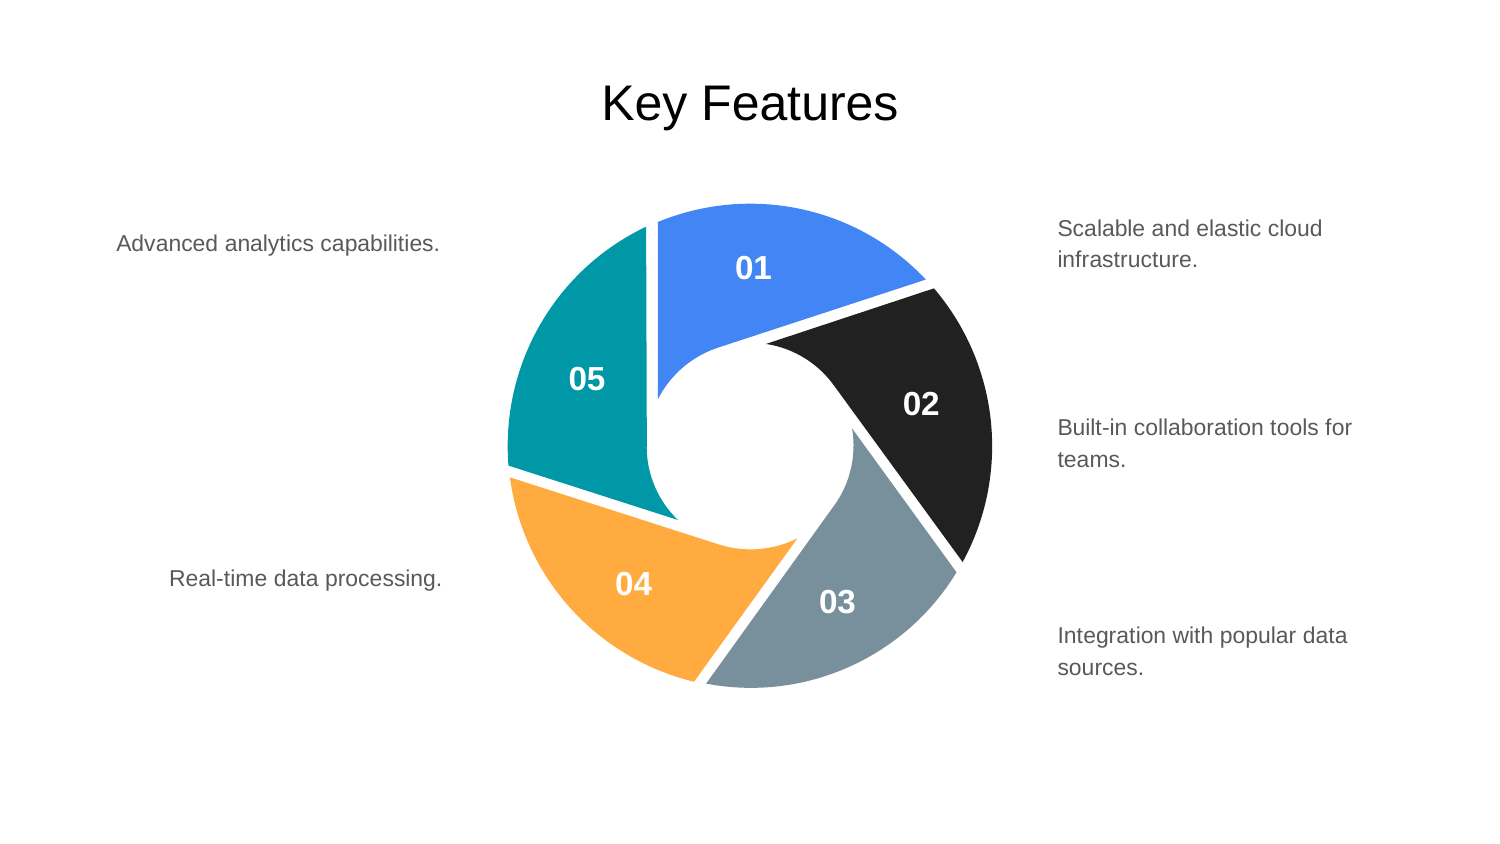

# Key Features
Scalable and elastic cloud infrastructure.
Advanced analytics capabilities.
Built-in collaboration tools for teams.
Real-time data processing.
Integration with popular data sources.